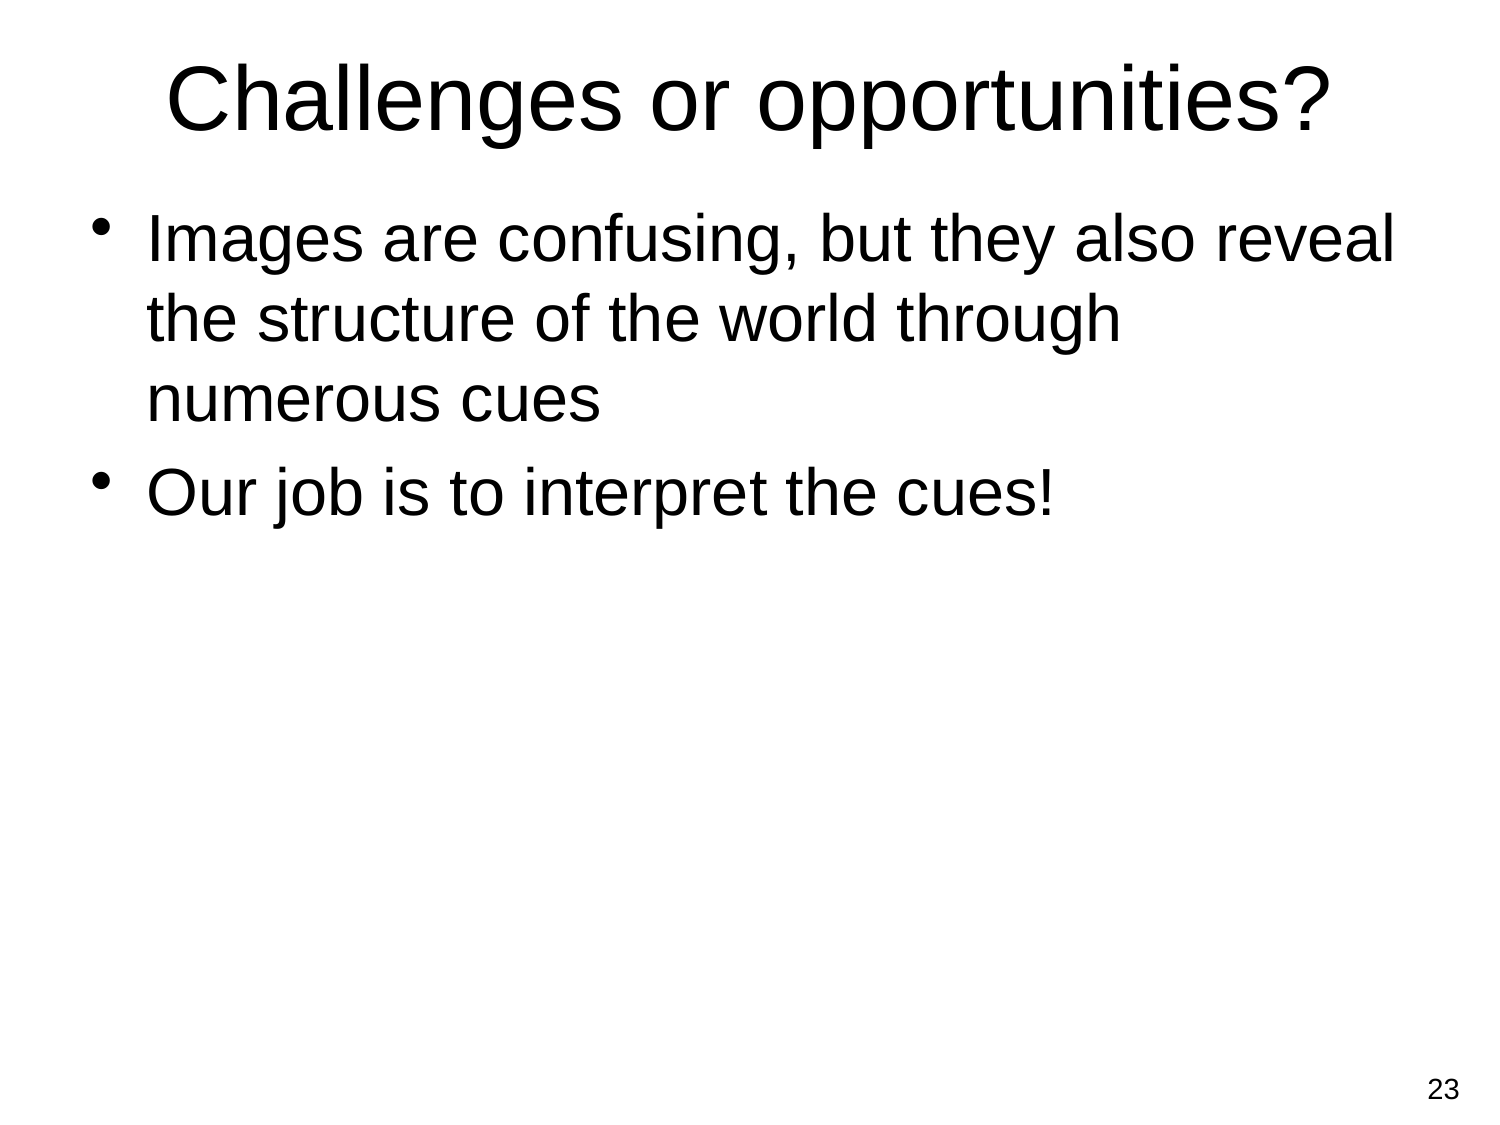

# Challenges or opportunities?
Images are confusing, but they also reveal the structure of the world through numerous cues
Our job is to interpret the cues!
23